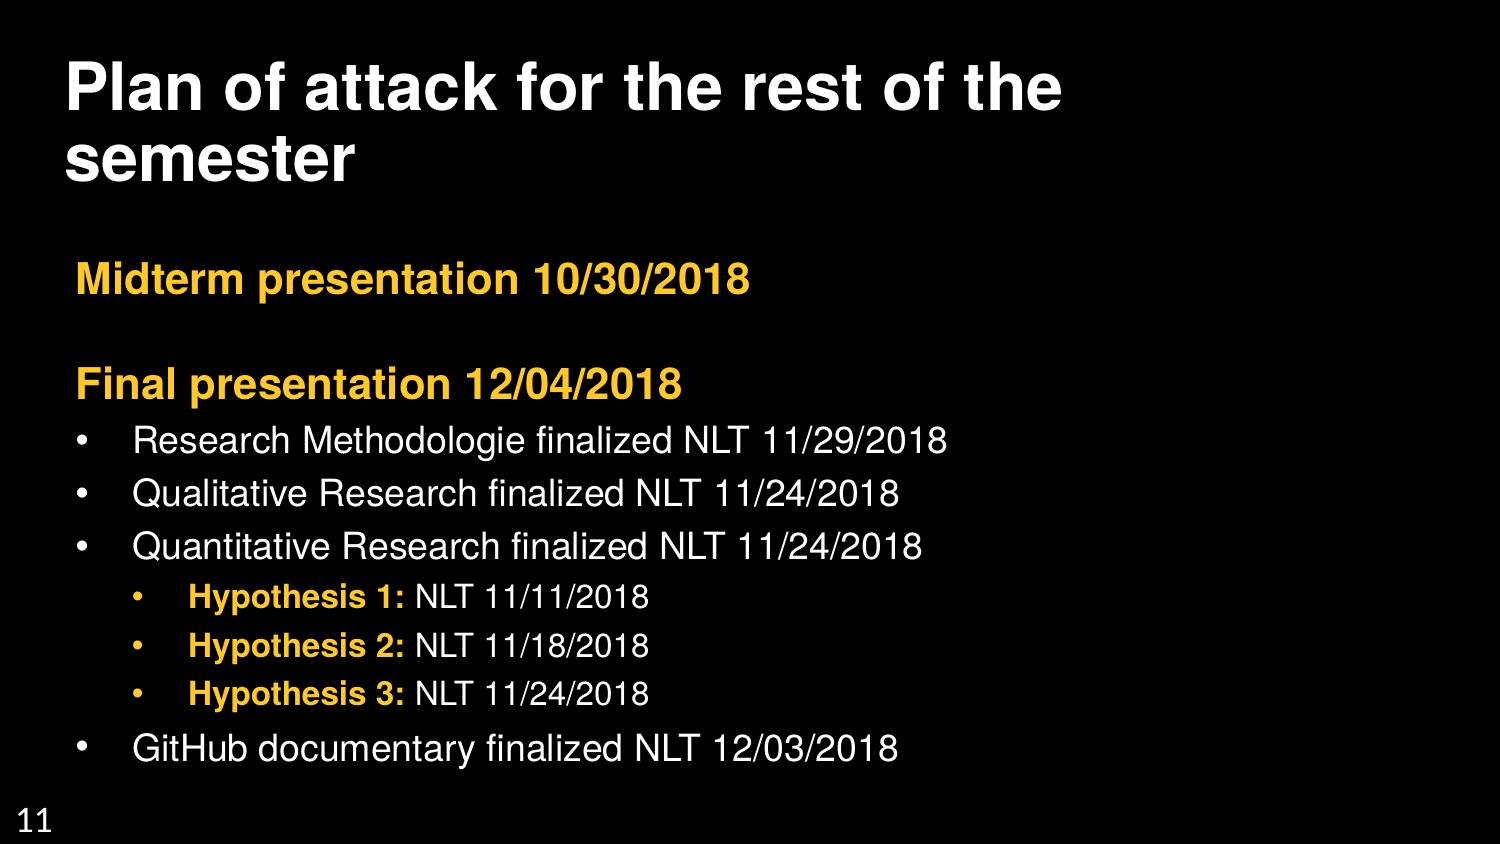

Plan of attack for the rest of the semester
Midterm presentation 10/30/2018

Final presentation 12/04/2018
Research Methodologie finalized NLT 11/29/2018
Qualitative Research finalized NLT 11/24/2018
Quantitative Research finalized NLT 11/24/2018
Hypothesis 1: NLT 11/11/2018
Hypothesis 2: NLT 11/18/2018
Hypothesis 3: NLT 11/24/2018
GitHub documentary finalized NLT 12/03/2018  NLT 12/03/2018

11